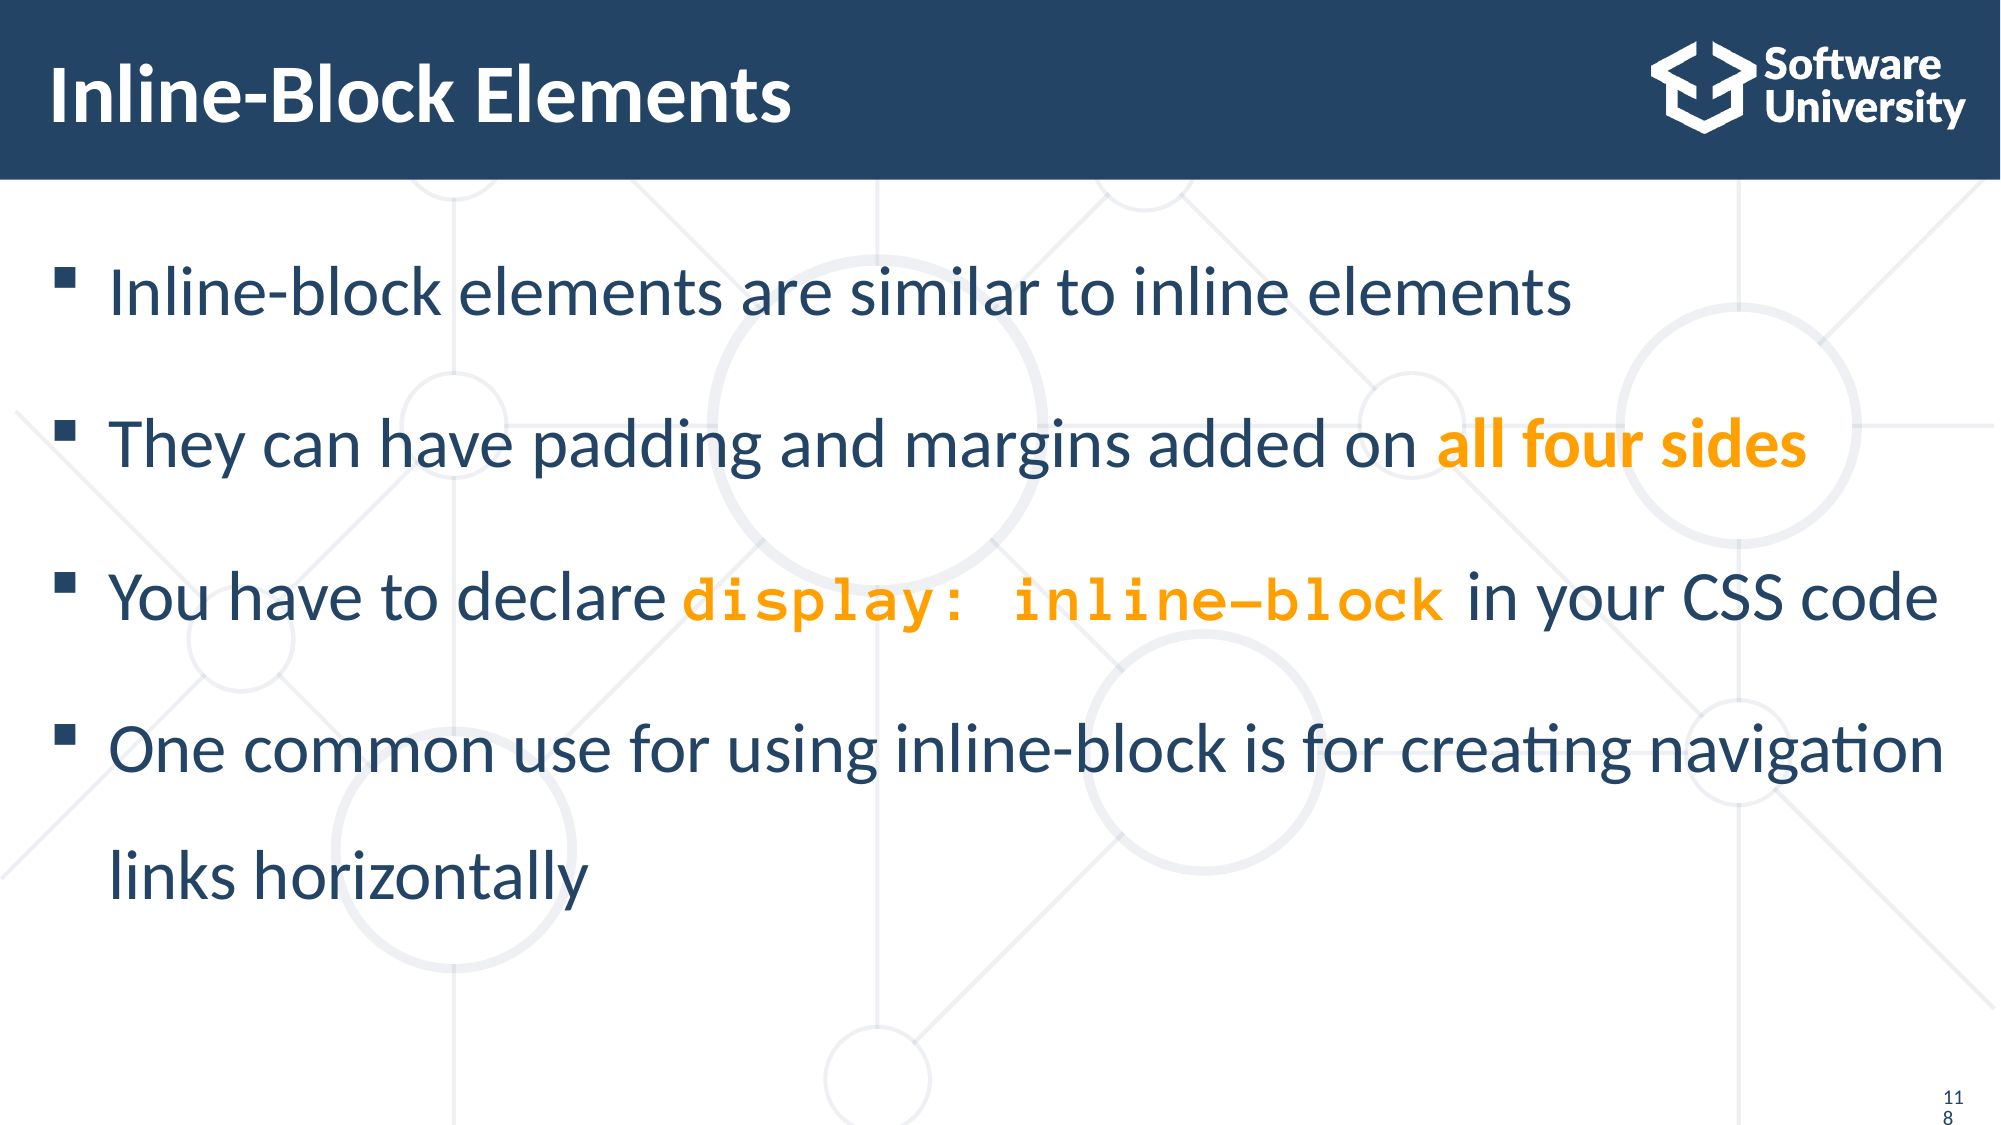

# Inline-Block Elements
Inline-block elements are similar to inline elements
They can have padding and margins added on all four sides
You have to declare display: inline-block in your CSS code
One common use for using inline-block is for creating navigation links horizontally
118